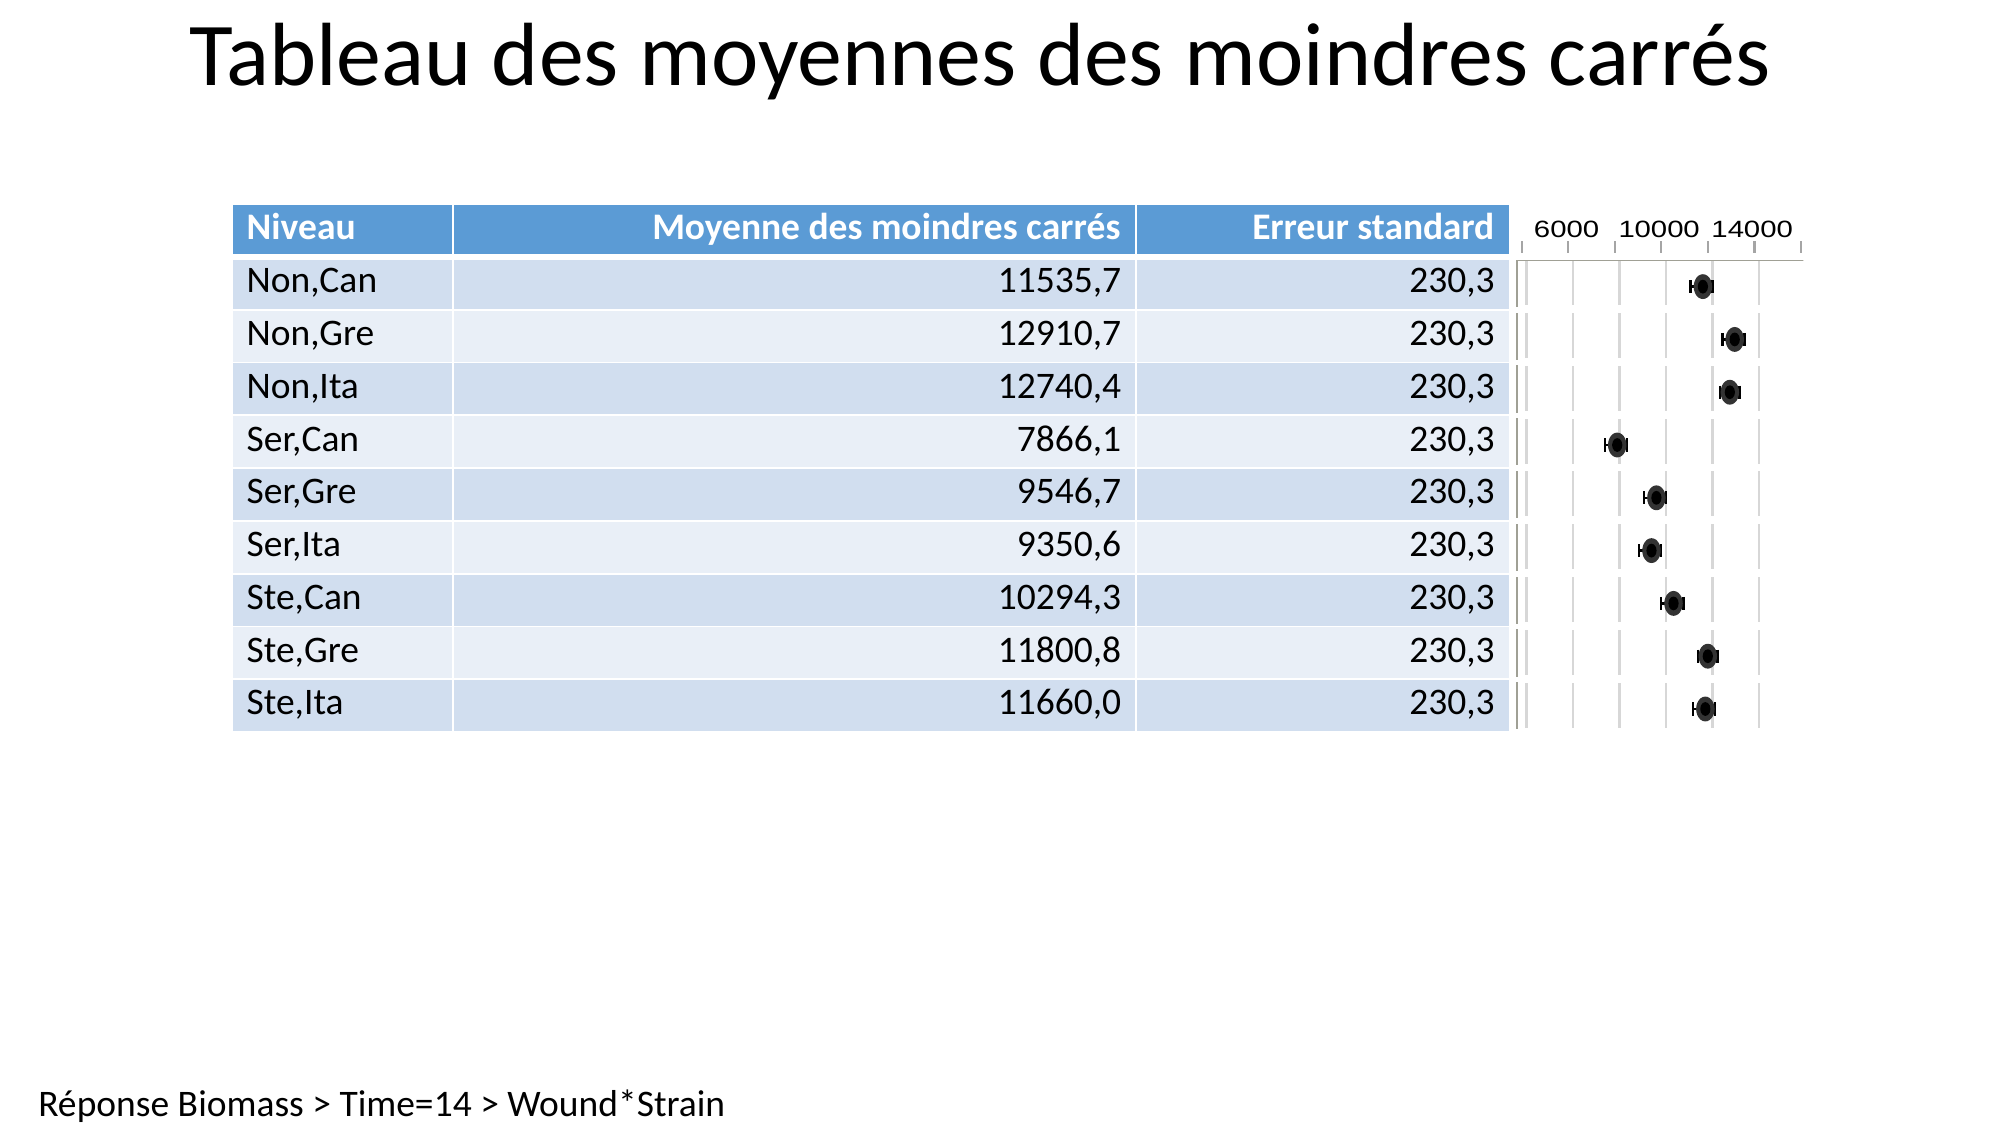

# Tableau des moyennes des moindres carrés
| Niveau | Moyenne des moindres carrés | Erreur standard |  |
| --- | --- | --- | --- |
| Non,Can | 11535,7 | 230,3 |  |
| Non,Gre | 12910,7 | 230,3 |  |
| Non,Ita | 12740,4 | 230,3 |  |
| Ser,Can | 7866,1 | 230,3 |  |
| Ser,Gre | 9546,7 | 230,3 |  |
| Ser,Ita | 9350,6 | 230,3 |  |
| Ste,Can | 10294,3 | 230,3 |  |
| Ste,Gre | 11800,8 | 230,3 |  |
| Ste,Ita | 11660,0 | 230,3 |  |
Réponse Biomass > Time=14 > Wound*Strain